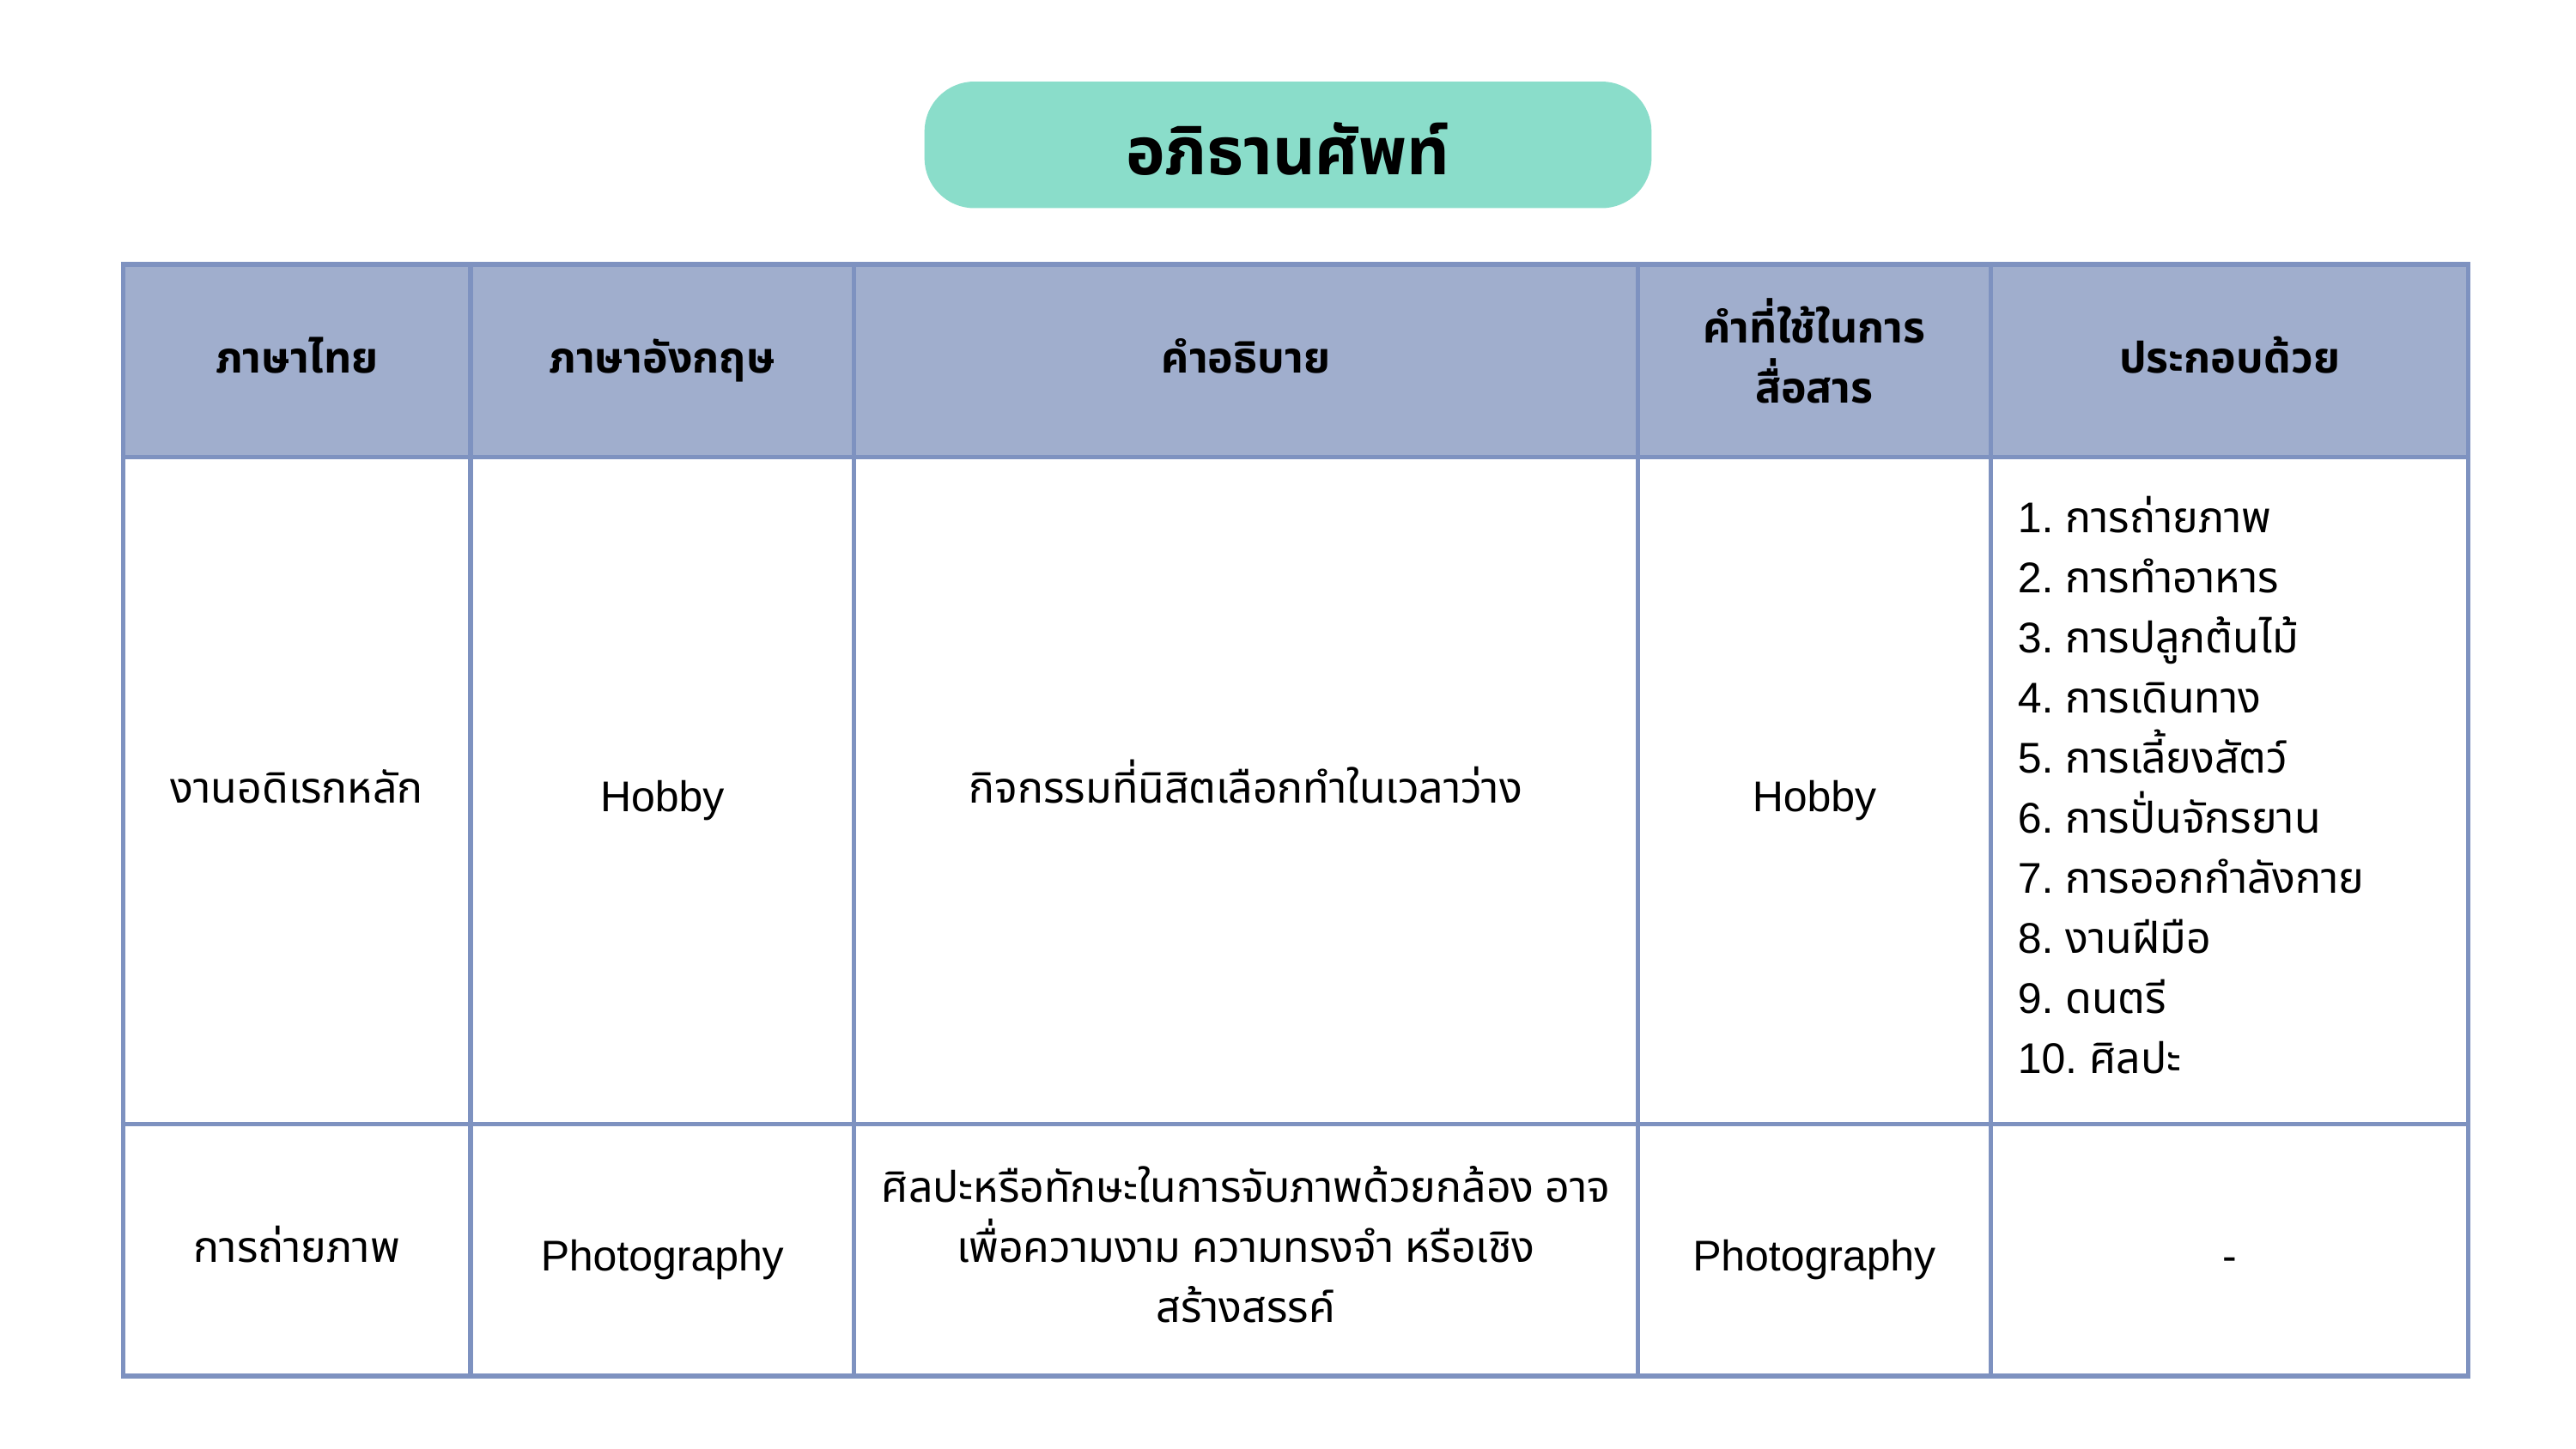

อภิธานศัพท์
| ภาษาไทย | ภาษาอังกฤษ | คำอธิบาย | คำที่ใช้ในการสื่อสาร | ประกอบด้วย |
| --- | --- | --- | --- | --- |
| งานอดิเรกหลัก | Hobby | กิจกรรมที่นิสิตเลือกทำในเวลาว่าง | Hobby | 1. การถ่ายภาพ 2. การทำอาหาร 3. การปลูกต้นไม้ 4. การเดินทาง 5. การเลี้ยงสัตว์ 6. การปั่นจักรยาน 7. การออกกำลังกาย 8. งานฝีมือ 9. ดนตรี 10. ศิลปะ |
| การถ่ายภาพ | Photography | ศิลปะหรือทักษะในการจับภาพด้วยกล้อง อาจเพื่อความงาม ความทรงจำ หรือเชิงสร้างสรรค์ | Photography | - |